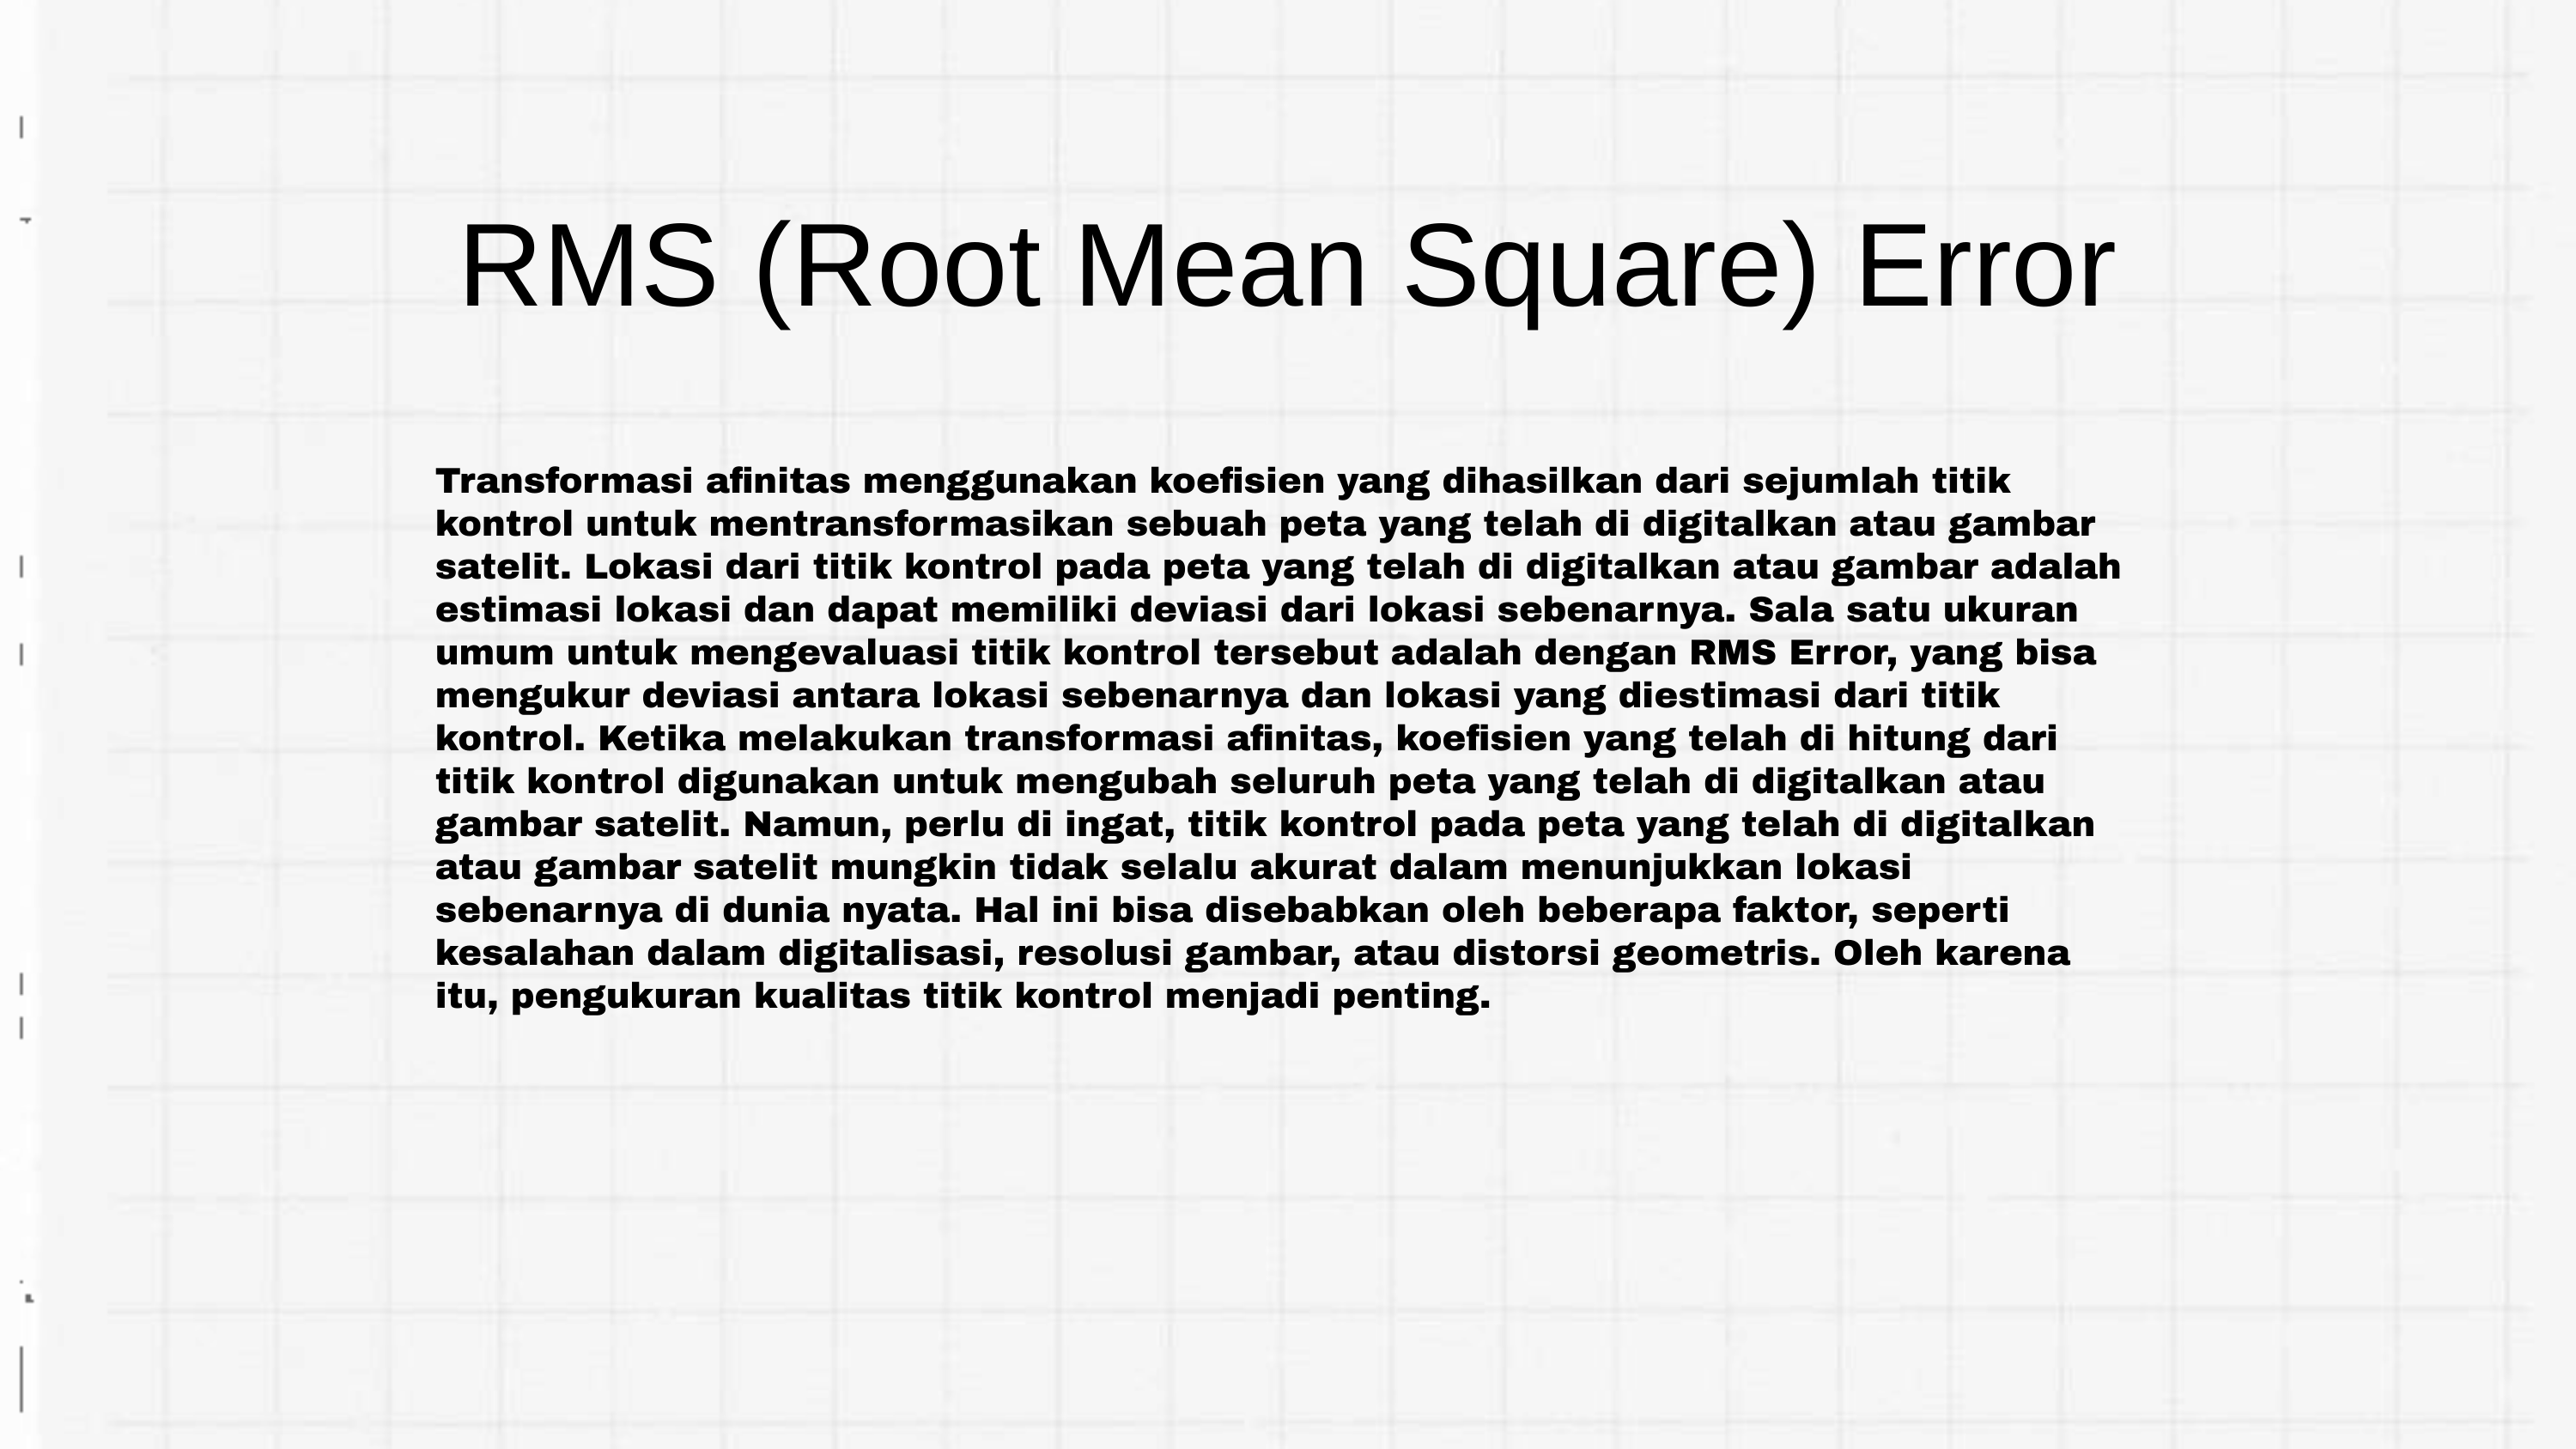

# RMS (Root Mean Square) Error
Transformasi afinitas menggunakan koefisien yang dihasilkan dari sejumlah titik kontrol untuk mentransformasikan sebuah peta yang telah di digitalkan atau gambar satelit. Lokasi dari titik kontrol pada peta yang telah di digitalkan atau gambar adalah estimasi lokasi dan dapat memiliki deviasi dari lokasi sebenarnya. Sala satu ukuran umum untuk mengevaluasi titik kontrol tersebut adalah dengan RMS Error, yang bisa mengukur deviasi antara lokasi sebenarnya dan lokasi yang diestimasi dari titik kontrol. Ketika melakukan transformasi afinitas, koefisien yang telah di hitung dari titik kontrol digunakan untuk mengubah seluruh peta yang telah di digitalkan atau gambar satelit. Namun, perlu di ingat, titik kontrol pada peta yang telah di digitalkan atau gambar satelit mungkin tidak selalu akurat dalam menunjukkan lokasi sebenarnya di dunia nyata. Hal ini bisa disebabkan oleh beberapa faktor, seperti kesalahan dalam digitalisasi, resolusi gambar, atau distorsi geometris. Oleh karena itu, pengukuran kualitas titik kontrol menjadi penting.